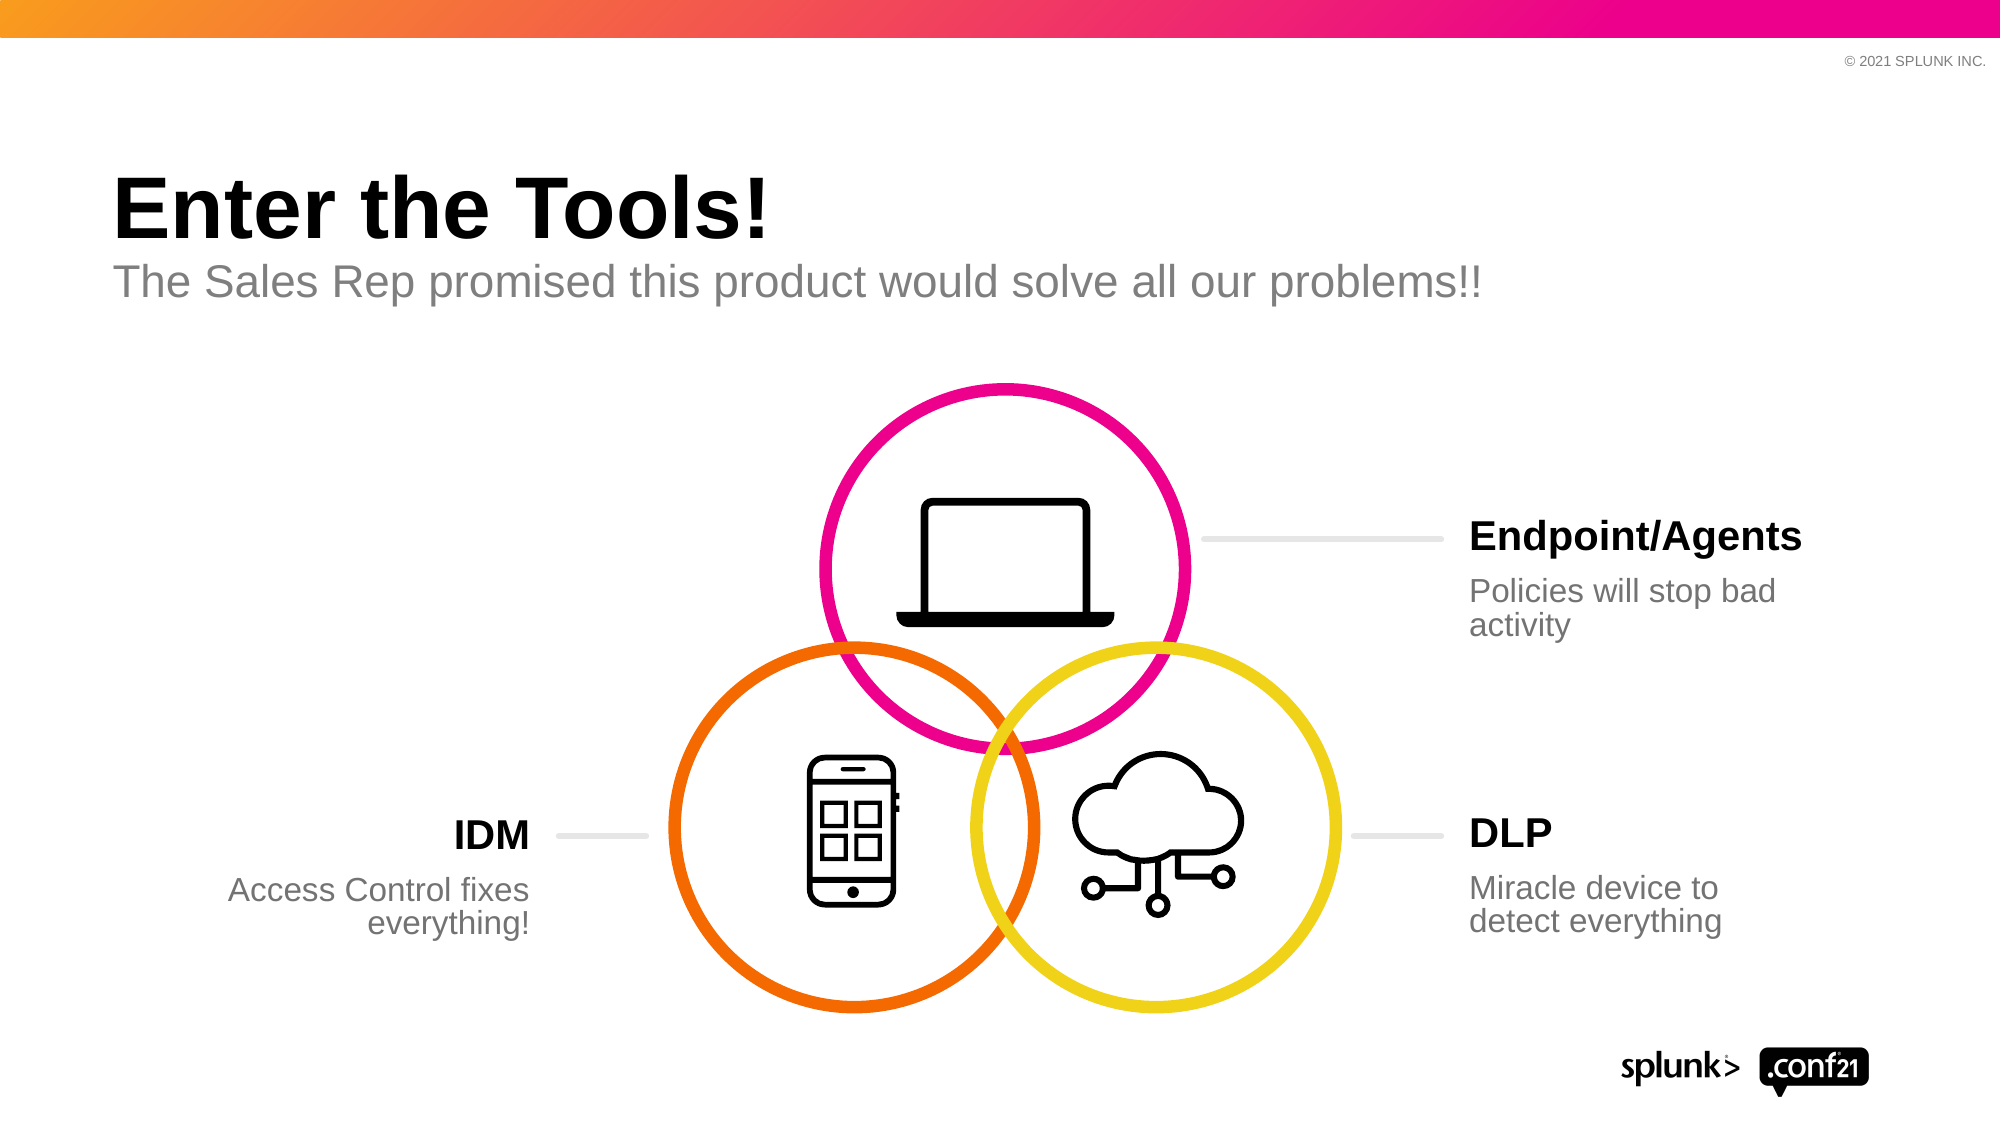

# Enter the Tools!
The Sales Rep promised this product would solve all our problems!!

Endpoint/Agents
Policies will stop bad activity

DLP
Miracle device to detect everything
IDM
Access Control fixes everything!